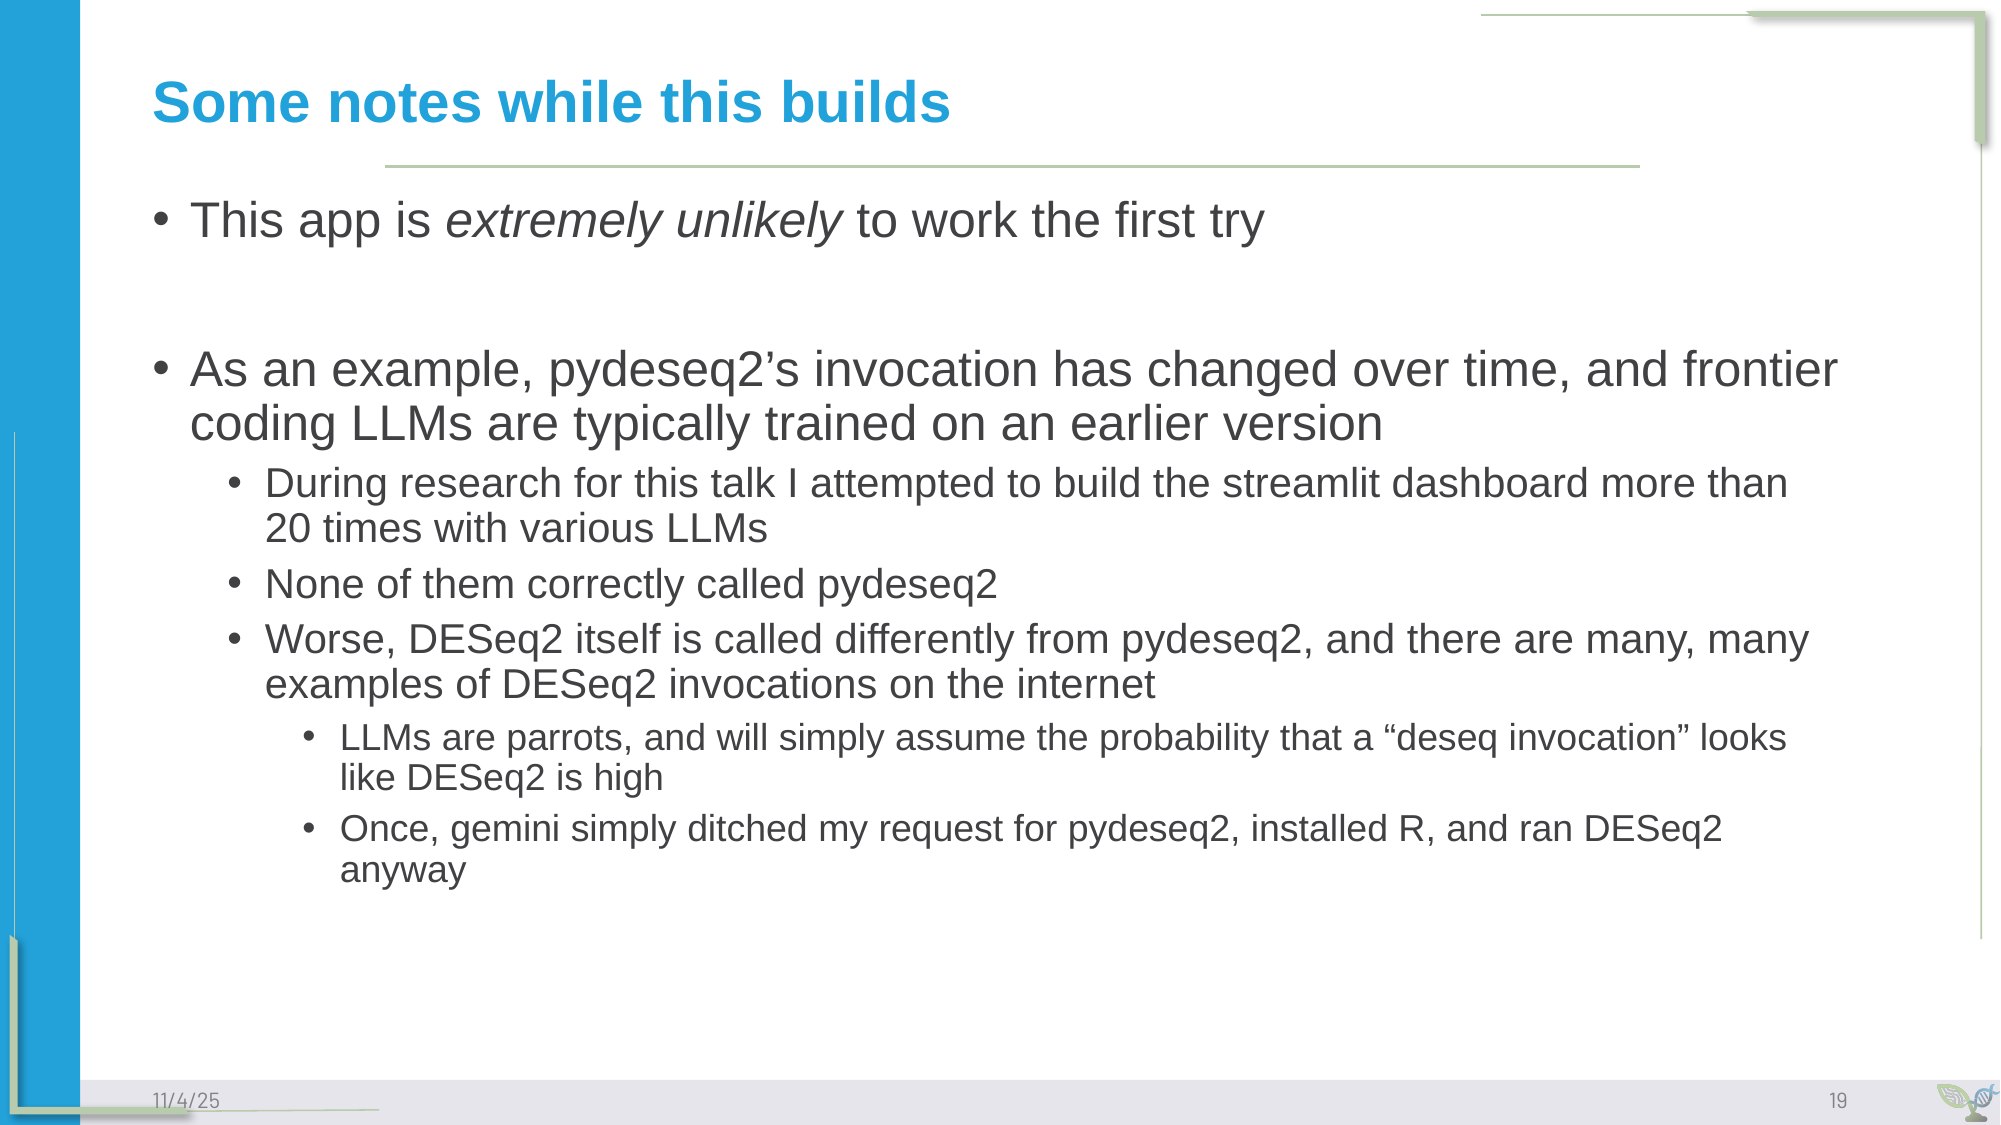

# Some notes while this builds
This app is extremely unlikely to work the first try

As an example, pydeseq2’s invocation has changed over time, and frontier coding LLMs are typically trained on an earlier version
During research for this talk I attempted to build the streamlit dashboard more than 20 times with various LLMs
None of them correctly called pydeseq2
Worse, DESeq2 itself is called differently from pydeseq2, and there are many, many examples of DESeq2 invocations on the internet
LLMs are parrots, and will simply assume the probability that a “deseq invocation” looks like DESeq2 is high
Once, gemini simply ditched my request for pydeseq2, installed R, and ran DESeq2 anyway
11/4/25
19